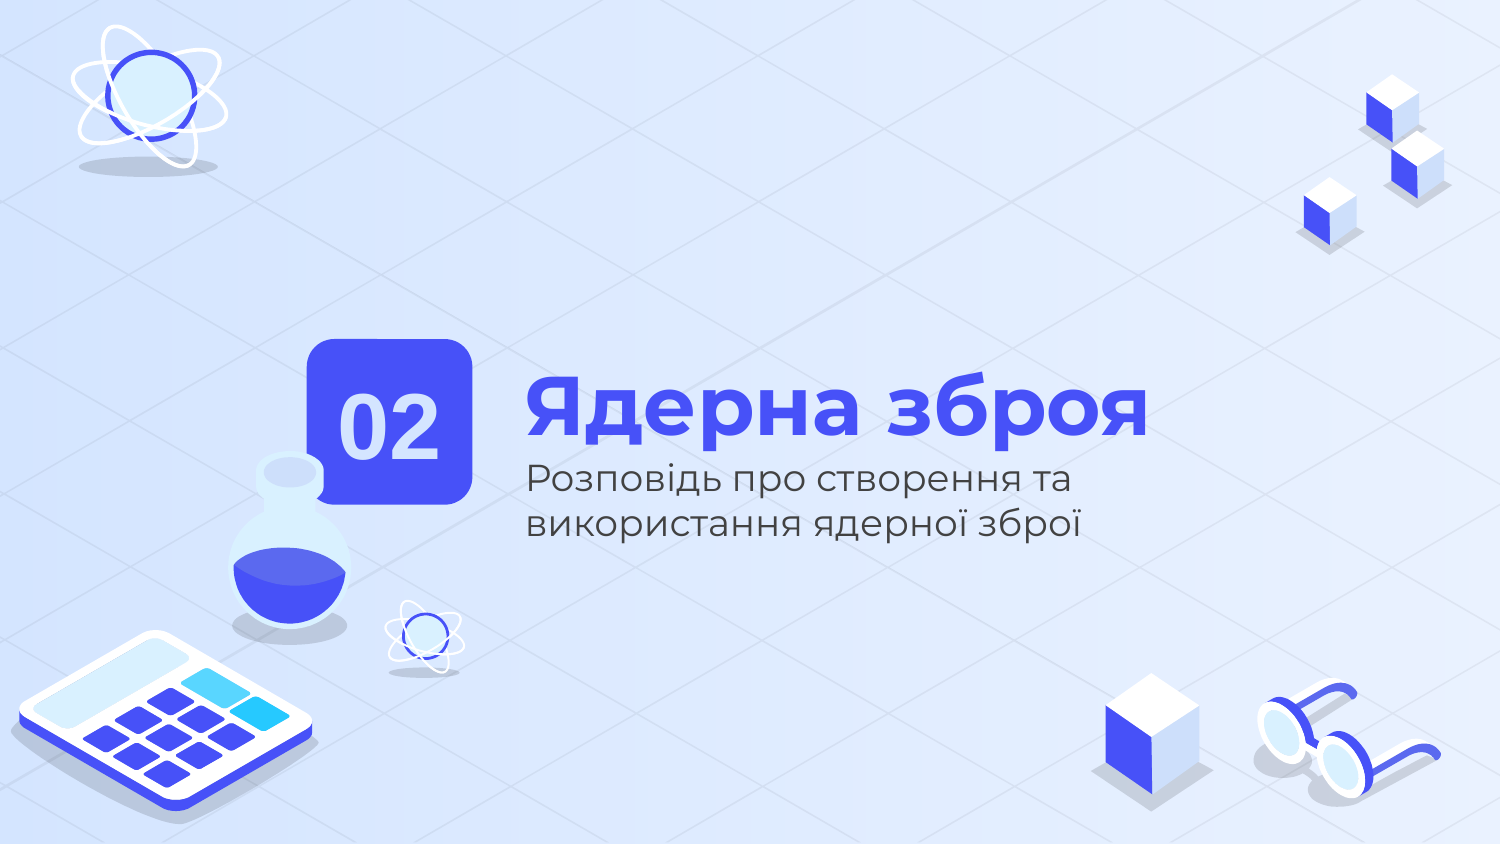

# Ядерна зброя

02
Розповідь про створення та використання ядерної зброї